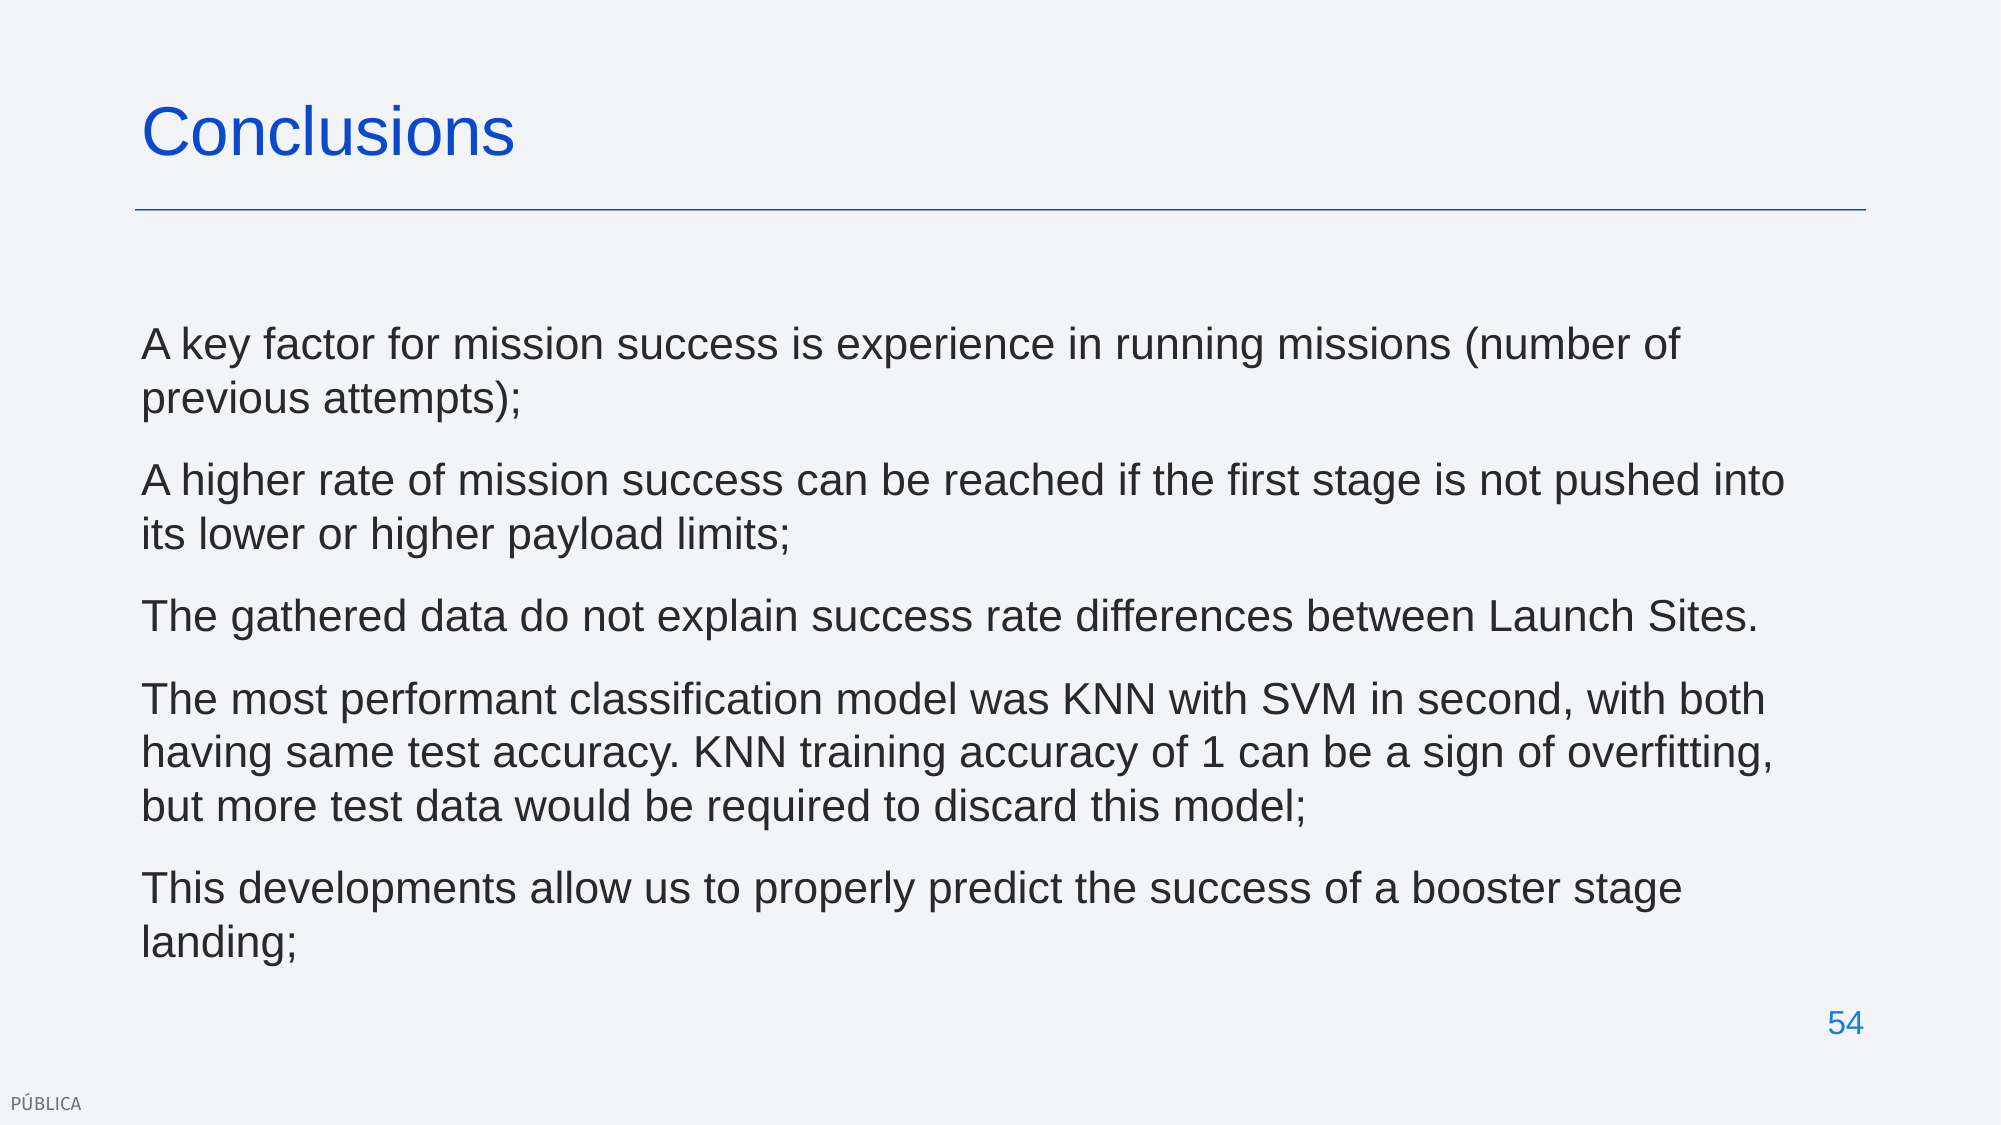

Conclusions
A key factor for mission success is experience in running missions (number of previous attempts);
A higher rate of mission success can be reached if the first stage is not pushed into its lower or higher payload limits;
The gathered data do not explain success rate differences between Launch Sites.
The most performant classification model was KNN with SVM in second, with both having same test accuracy. KNN training accuracy of 1 can be a sign of overfitting, but more test data would be required to discard this model;
This developments allow us to properly predict the success of a booster stage landing;
54